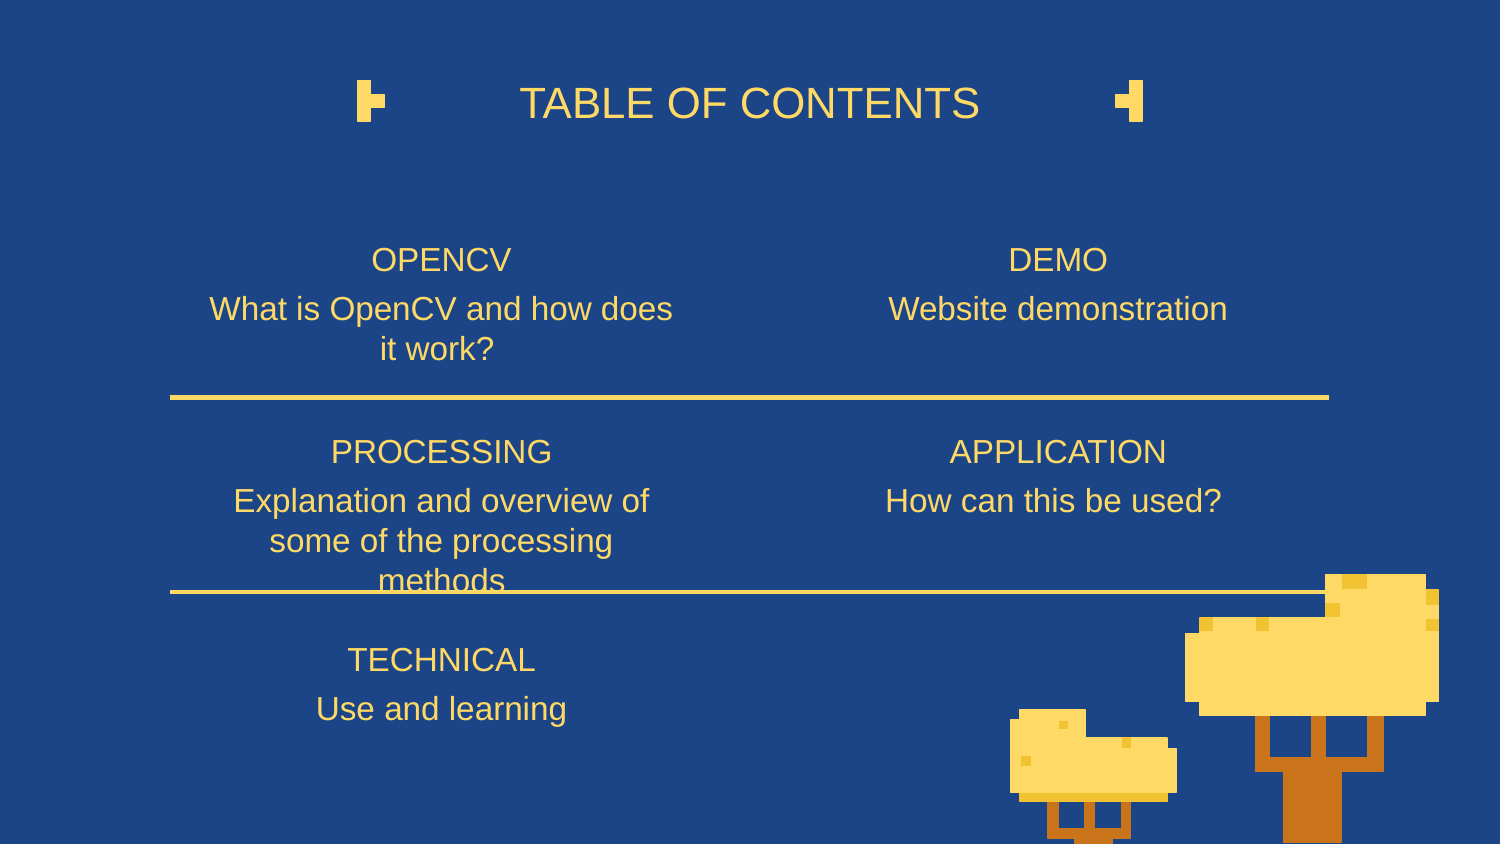

# TABLE OF CONTENTS

OPENCV
DEMO
What is OpenCV and how does it work?
Website demonstration

PROCESSING
APPLICATION
Explanation and overview of some of the processing methods

How can this be used?

TECHNICAL
Use and learning